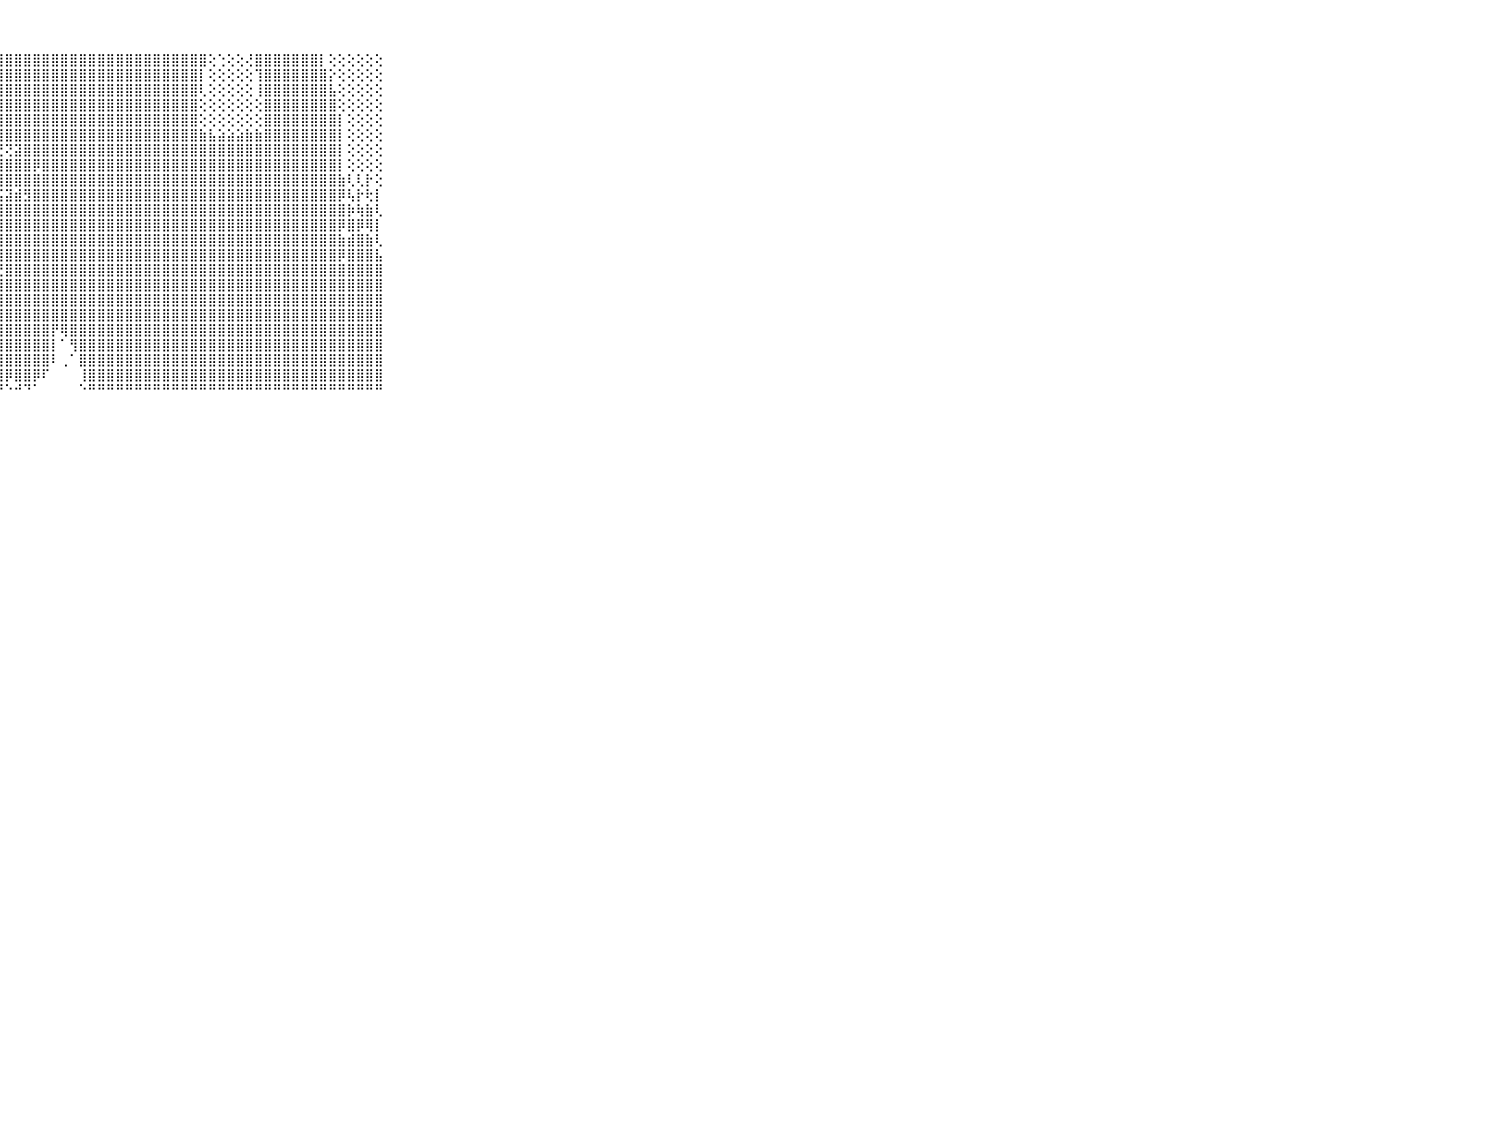

⠀⠀⠀⠀⠀⠀⠀⠀⠀⠀⠀⣿⣿⣿⣿⣿⣿⣿⣿⣿⣿⣿⣿⣿⣿⣿⣿⣿⣿⣿⣿⣿⣿⣿⣿⣿⣿⣿⣿⣿⣿⣿⣿⣿⣿⣿⣿⣿⣿⣿⢕⢑⢕⢕⢜⣿⣿⣿⣿⣿⣿⣿⡇⢕⢕⢕⢕⢕⢕⠀⠀⠀⠀⠀⠀⠀⠀⠀⠀⠀⠀
⠀⠀⠀⠀⠀⠀⠀⠀⠀⠀⠀⣿⣿⣿⣿⣿⣿⣿⣿⣿⣿⣿⣿⣿⣿⣿⣿⣿⣿⣿⣿⣿⣿⣿⣿⣿⣿⣿⣿⣿⣿⣿⣿⣿⣿⣿⣿⣿⣿⡇⢕⢕⢕⢕⢕⢹⣿⣿⣿⣿⣿⣿⣿⡕⢕⢕⢕⢕⢕⠀⠀⠀⠀⠀⠀⠀⠀⠀⠀⠀⠀
⠀⠀⠀⠀⠀⠀⠀⠀⠀⠀⠀⣿⣿⣿⣿⣿⣿⣿⣿⣿⣿⣿⣿⣿⣿⣿⣿⣿⣿⣿⣿⣿⣿⣿⣿⣿⣿⣿⣿⣿⣿⣿⣿⣿⣿⣿⣿⣿⣿⢇⢕⢕⢕⢕⢕⢸⣿⣿⣿⣿⣿⣿⣿⣧⢕⢕⢕⢕⢕⠀⠀⠀⠀⠀⠀⠀⠀⠀⠀⠀⠀
⠀⠀⠀⠀⠀⠀⠀⠀⠀⠀⠀⣿⣿⣿⣿⣿⣿⣿⣿⣿⣿⣿⣿⣿⣿⣿⣿⣿⣿⣿⣿⣿⣿⣿⣿⣿⣿⣿⣿⣿⣿⣿⣿⣿⣿⣿⣿⣿⣿⢕⢕⢕⢕⢕⢕⢕⣿⣿⣿⣿⣿⣿⣿⣿⢕⢕⢕⢕⢕⠀⠀⠀⠀⠀⠀⠀⠀⠀⠀⠀⠀
⠀⠀⠀⠀⠀⠀⠀⠀⠀⠀⠀⣿⣿⣿⣿⣿⣿⣿⣿⣿⣿⣿⣿⣿⣿⣿⣿⣿⣿⣿⣿⣿⣿⣿⣿⣿⣿⣿⣿⣿⣿⣿⣿⣿⣿⣿⣿⣿⣿⢕⢕⢕⢕⢕⢕⢕⣿⣿⣿⣿⣿⣿⣿⣿⡇⢕⢕⢕⢕⠀⠀⠀⠀⠀⠀⠀⠀⠀⠀⠀⠀
⠀⠀⠀⠀⠀⠀⠀⠀⠀⠀⠀⣿⣿⣿⣿⣿⣿⣿⣿⣿⣿⡿⣿⣿⣿⣿⣿⣿⣿⣿⣿⣿⣿⣿⣿⣿⣿⣿⣿⣿⣿⣿⣿⣿⣿⣿⣿⣿⣿⣷⣧⣵⣵⣵⣷⣷⣿⣿⣿⣿⣿⣿⣿⣿⡇⢕⢕⢕⢕⠀⠀⠀⠀⠀⠀⠀⠀⠀⠀⠀⠀
⠀⠀⠀⠀⠀⠀⠀⠀⠀⠀⠀⣿⣿⣿⣿⣿⡟⠏⢙⢅⢕⢕⢝⢟⢝⢹⣹⣝⢝⣽⣿⣿⣿⣿⣿⣿⣿⣿⣿⣿⣿⣿⣿⣿⣿⣿⣿⣿⣿⣿⣿⣿⣿⣿⣿⣿⣿⣿⣿⣿⣿⣿⣿⣿⡇⢕⢕⢕⢕⠀⠀⠀⠀⠀⠀⠀⠀⠀⠀⠀⠀
⠀⠀⠀⠀⠀⠀⠀⠀⠀⠀⠀⣿⣿⡿⢿⢏⢕⢕⢕⢕⢸⢇⣵⡧⣵⣾⣿⣿⣿⣿⣿⡿⣿⣿⣿⣿⣿⣿⣿⣿⣿⣿⣿⣿⣿⣿⣿⣿⣿⣿⣿⣿⣿⣿⣿⣿⣿⣿⣿⣿⣿⣿⣿⣿⡇⢕⢕⢕⢕⠀⠀⠀⠀⠀⠀⠀⠀⠀⠀⠀⠀
⠀⠀⠀⠀⠀⠀⠀⠀⠀⠀⠀⣿⣿⢇⠇⠕⢕⢏⢕⣸⡷⢞⠏⠑⠕⢜⣿⣿⣿⣿⣿⣿⣿⣿⣿⣿⣿⣿⣿⣿⣿⣿⣿⣿⣿⣿⣿⣿⣿⣿⣿⣿⣿⣿⣿⣿⣿⣿⣿⣿⣿⣿⣿⣿⣷⢇⢇⡗⢕⠀⠀⠀⠀⠀⠀⠀⠀⠀⠀⠀⠀
⠀⠀⠀⠀⠀⠀⠀⠀⠀⠀⠀⣿⡿⢕⠀⢄⠔⢺⠏⠑⠁⢀⢔⡔⣴⣵⣿⣯⣽⣾⣻⣿⣿⣿⣿⣿⣿⣿⣿⣿⣿⣿⣿⣿⣿⣿⣿⣿⣿⣿⣿⣿⣿⣿⣿⣿⣿⣿⣿⣿⣿⣿⣿⣿⡿⢧⡗⢗⡇⠀⠀⠀⠀⠀⠀⠀⠀⠀⠀⠀⠀
⠀⠀⠀⠀⠀⠀⠀⠀⠀⠀⠀⣿⣷⡵⢱⢔⢀⢀⢔⢄⢕⣕⣧⣿⣿⣿⣿⣿⣿⣿⣿⣿⣿⣿⣿⣿⣿⣿⣿⣿⣿⣿⣿⣿⣿⣿⣿⣿⣿⣿⣿⣿⣿⣿⣿⣿⣿⣿⣿⣿⣿⣿⣿⣿⣿⡷⢷⣷⢇⠀⠀⠀⠀⠀⠀⠀⠀⠀⠀⠀⠀
⠀⠀⠀⠀⠀⠀⠀⠀⠀⠀⠀⣿⣿⡇⢕⢕⣷⣿⣿⣿⣿⣿⣿⣿⣿⣿⣿⣿⣿⣿⣿⣿⣿⣿⣿⣿⣿⣿⣿⣿⣿⣿⣿⣿⣿⣿⣿⣿⣿⣿⣿⣿⣿⣿⣿⣿⣿⣿⣿⣿⣿⣿⣿⣿⡿⣿⡿⢿⡇⠀⠀⠀⠀⠀⠀⠀⠀⠀⠀⠀⠀
⠀⠀⠀⠀⠀⠀⠀⠀⠀⠀⠀⣿⣿⣷⢕⢸⣿⣿⣿⣿⣿⣿⣿⣿⣿⣿⣿⣿⣿⣿⣿⣿⣿⣿⣿⣿⣿⣿⣿⣿⣿⣿⣿⣿⣿⣿⣿⣿⣿⣿⣿⣿⣿⣿⣿⣿⣿⣿⣿⣿⣿⣿⣿⣿⣷⣾⣿⣷⢇⠀⠀⠀⠀⠀⠀⠀⠀⠀⠀⠀⠀
⠀⠀⠀⠀⠀⠀⠀⠀⠀⠀⠀⣿⣿⣿⡇⢸⣿⣿⣿⣿⣿⣿⣿⣿⣿⣿⣿⣿⣿⣿⣿⣿⣿⣿⣿⣿⣿⣿⣿⣿⣿⣿⣿⣿⣿⣿⣿⣿⣿⣿⣿⣿⣿⣿⣿⣿⣿⣿⣿⣿⣿⣿⣿⣿⡿⣿⣿⣿⣧⠀⠀⠀⠀⠀⠀⠀⠀⠀⠀⠀⠀
⠀⠀⠀⠀⠀⠀⠀⠀⠀⠀⠀⣿⣿⣿⣿⡕⣿⣿⣿⣿⣿⣿⣿⣿⣿⣿⣿⣟⣿⣿⣿⣿⣿⣿⣿⣿⣿⣿⣿⣿⣿⣿⣿⣿⣿⣿⣿⣿⣿⣿⣿⣿⣿⣿⣿⣿⣿⣿⣿⣿⣿⣿⣿⣿⣿⣿⣿⣿⣿⠀⠀⠀⠀⠀⠀⠀⠀⠀⠀⠀⠀
⠀⠀⠀⠀⠀⠀⠀⠀⠀⠀⠀⣿⣿⣿⣿⣿⣸⣿⣿⣯⣵⣿⣿⣿⣿⣿⣿⣿⣿⣿⣿⣿⣿⣿⣿⣿⣿⣿⣿⣿⣿⣿⣿⣿⣿⣿⣿⣿⣿⣿⣿⣿⣿⣿⣿⣿⣿⣿⣿⣿⣿⣿⣿⣿⣿⣿⣿⣿⣿⠀⠀⠀⠀⠀⠀⠀⠀⠀⠀⠀⠀
⠀⠀⠀⠀⠀⠀⠀⠀⠀⠀⠀⣿⣿⣿⣿⣿⣿⣿⣿⣿⣿⣿⣿⣿⣿⣿⣿⣿⣿⣿⣿⣿⣿⣿⣿⣿⣿⣿⣿⣿⣿⣿⣿⣿⣿⣿⣿⣿⣿⣿⣿⣿⣿⣿⣿⣿⣿⣿⣿⣿⣿⣿⣿⣿⣿⣿⣿⣿⣿⠀⠀⠀⠀⠀⠀⠀⠀⠀⠀⠀⠀
⠀⠀⠀⠀⠀⠀⠀⠀⠀⠀⠀⣿⣿⣿⣿⣿⣿⣿⣿⣿⣿⣿⣿⣿⡿⣟⣿⣿⣿⣿⣿⣿⣿⣿⣿⣿⣿⣿⣿⣿⣿⣿⣿⣿⣿⣿⣿⣿⣿⣿⣿⣿⣿⣿⣿⣿⣿⣿⣿⣿⣿⣿⣿⣿⣿⣿⣿⣿⣿⠀⠀⠀⠀⠀⠀⠀⠀⠀⠀⠀⠀
⠀⠀⠀⠀⠀⠀⠀⠀⠀⠀⠀⣿⣿⣿⣿⣿⣿⣿⣿⣿⣿⣿⣿⣿⣷⣿⣿⢿⣿⣿⣿⣿⣿⡟⢿⣿⣿⣿⣿⣿⣿⣿⣿⣿⣿⣿⣿⣿⣿⣿⣿⣿⣿⣿⣿⣿⣿⣿⣿⣿⣿⣿⣿⣿⣿⣿⣿⣿⣿⠀⠀⠀⠀⠀⠀⠀⠀⠀⠀⠀⠀
⠀⠀⠀⠀⠀⠀⠀⠀⠀⠀⠀⣿⣿⣿⣿⣿⣿⣿⣿⣿⣿⣿⣯⣿⣿⣿⣿⣿⣿⣿⣿⣿⣿⡇⠁⢻⣿⣿⣿⣿⣿⣿⣿⣿⣿⣿⣿⣿⣿⣿⣿⣿⣿⣿⣿⣿⣿⣿⣿⣿⣿⣿⣿⣿⣿⣿⣿⣿⣿⠀⠀⠀⠀⠀⠀⠀⠀⠀⠀⠀⠀
⠀⠀⠀⠀⠀⠀⠀⠀⠀⠀⠀⣿⣿⣿⣿⣿⣿⣿⣿⣿⡿⣿⣿⣿⣿⣿⣿⣿⣿⣿⣿⣿⣿⠇⢀⠁⣿⣿⣿⣿⣿⣿⣿⣿⣿⣿⣿⣿⣿⣿⣿⣿⣿⣿⣿⣿⣿⣿⣿⣿⣿⣿⣿⣿⣿⣿⣿⣿⣿⠀⠀⠀⠀⠀⠀⠀⠀⠀⠀⠀⠀
⠀⠀⠀⠀⠀⠀⠀⠀⠀⠀⠀⣿⣿⣿⣿⣿⣿⣿⣿⣿⡇⢜⢿⣿⣿⣿⣿⣿⡿⣿⣿⡿⠏⠀⠀⠀⢸⣿⣿⣿⣿⣿⣿⣿⣿⣿⣿⣿⣿⣿⣿⣿⣿⣿⣿⣿⣿⣿⣿⣿⣿⣿⣿⣿⣿⣿⣿⣿⣿⠀⠀⠀⠀⠀⠀⠀⠀⠀⠀⠀⠀
⠀⠀⠀⠀⠀⠀⠀⠀⠀⠀⠀⠛⠛⠛⠛⠛⠛⠛⠛⠛⠛⠑⠐⠈⠙⠛⠛⠙⠑⠚⠙⠁⠀⠀⠀⠀⠑⠛⠛⠛⠛⠛⠛⠛⠛⠛⠛⠛⠛⠛⠛⠛⠛⠛⠛⠛⠛⠛⠛⠛⠛⠛⠛⠛⠛⠛⠛⠛⠛⠀⠀⠀⠀⠀⠀⠀⠀⠀⠀⠀⠀